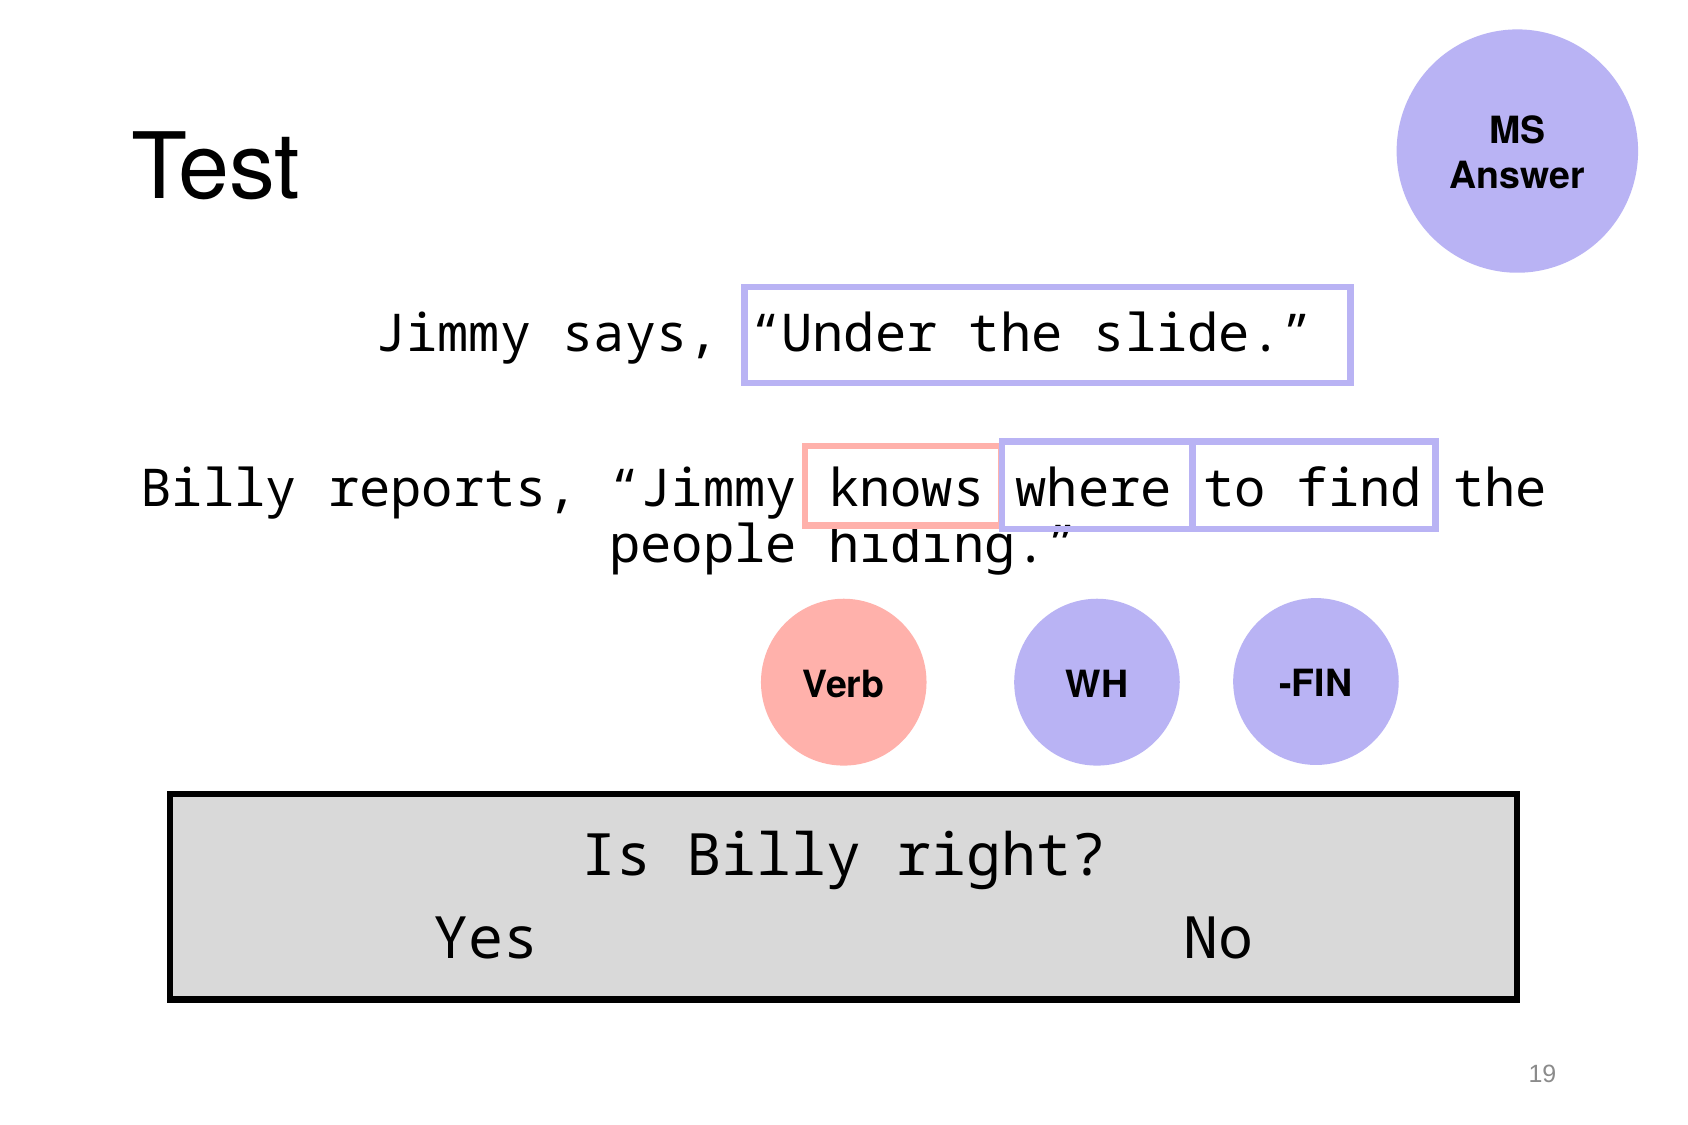

MS
Answer

# Test
Jimmy says, “Under the slide.”

Billy reports, “Jimmy knows where to find the people hiding.”

Is Billy right?
Yes					No

WH

-FIN

Verb

19